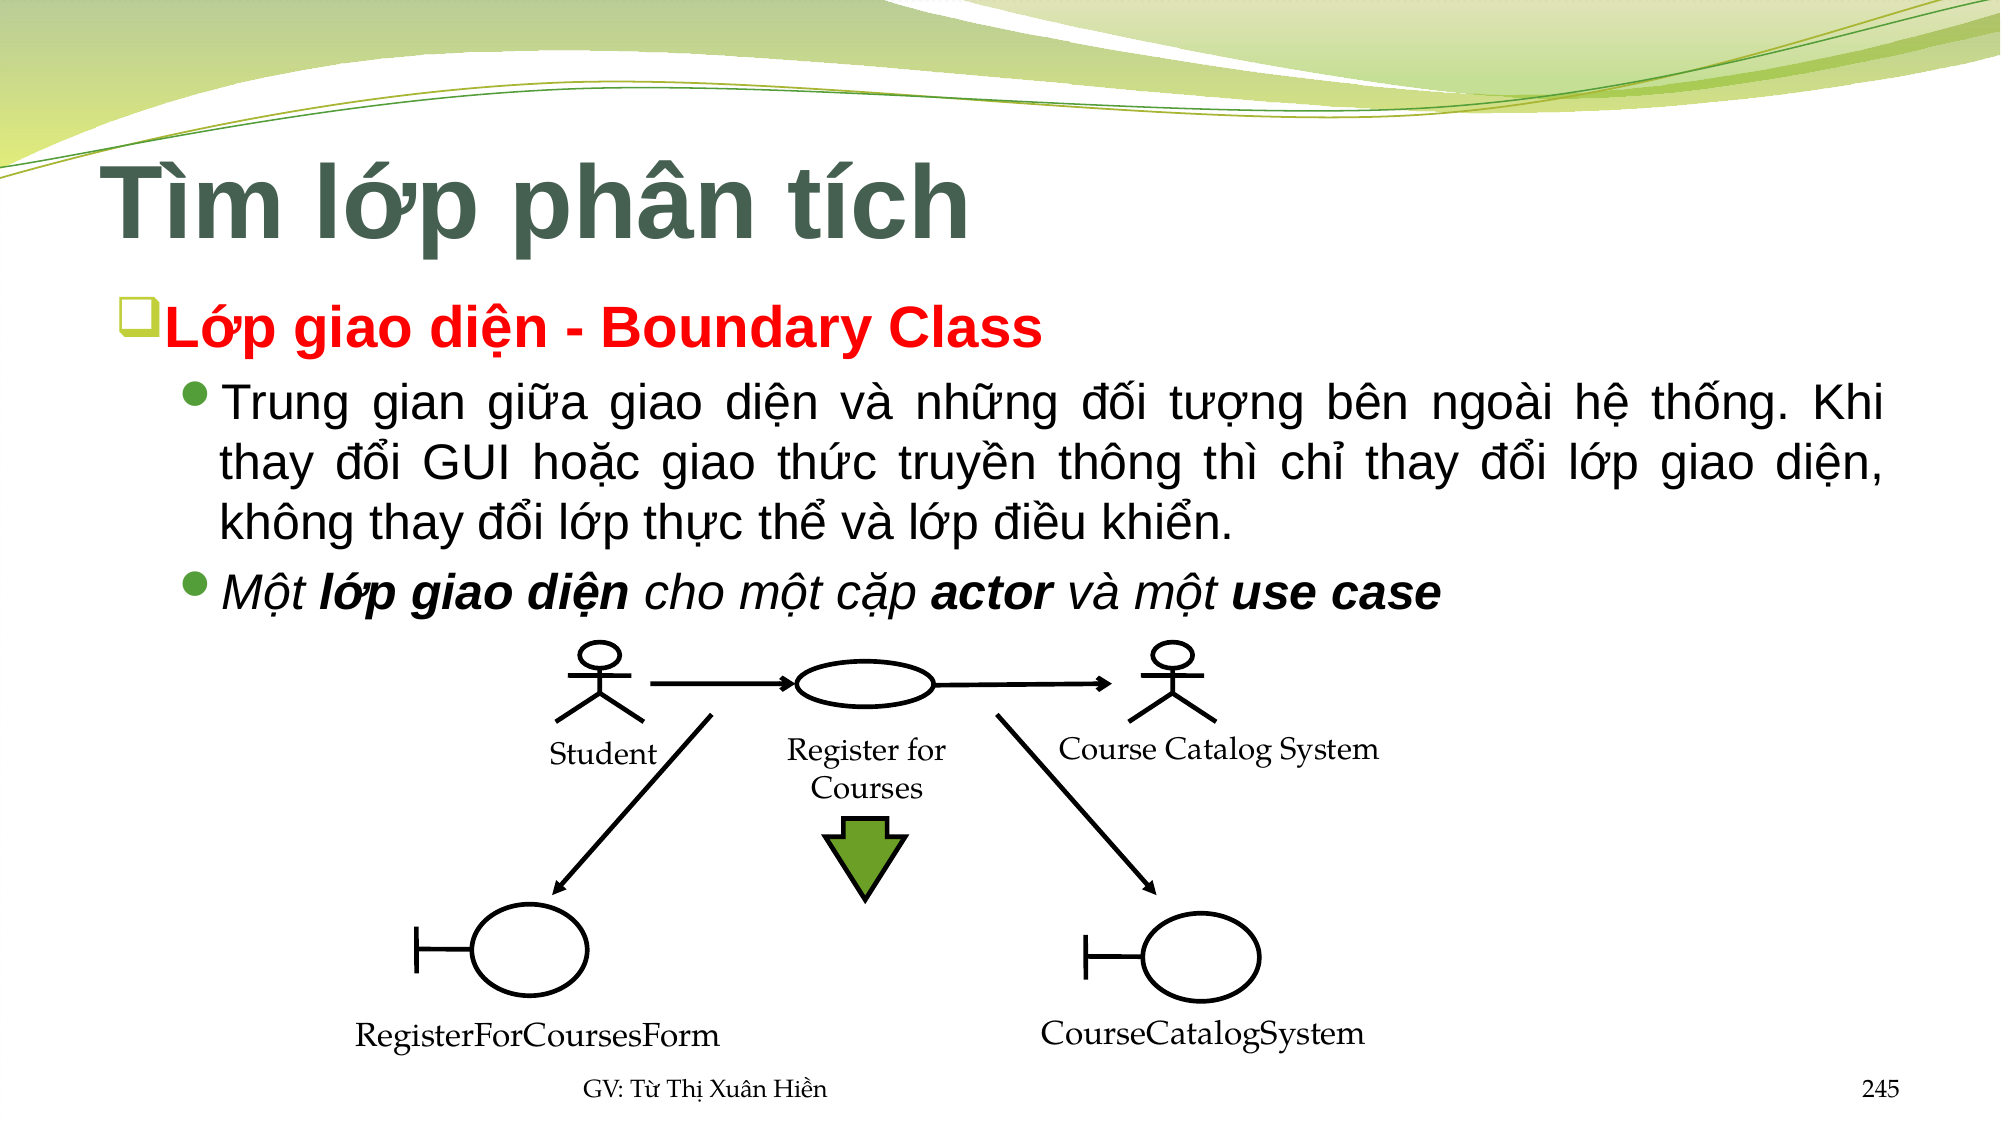

# Tìm lớp phân tích
Lớp giao diện - Boundary Class
Trung gian giữa giao diện và những đối tượng bên ngoài hệ thống. Khi thay đổi GUI hoặc giao thức truyền thông thì chỉ thay đổi lớp giao diện, không thay đổi lớp thực thể và lớp điều khiển.
Một lớp giao diện cho một cặp actor và một use case

Student

Course Catalog System

Register for Courses

RegisterForCoursesForm

CourseCatalogSystem
GV: Từ Thị Xuân Hiền
245